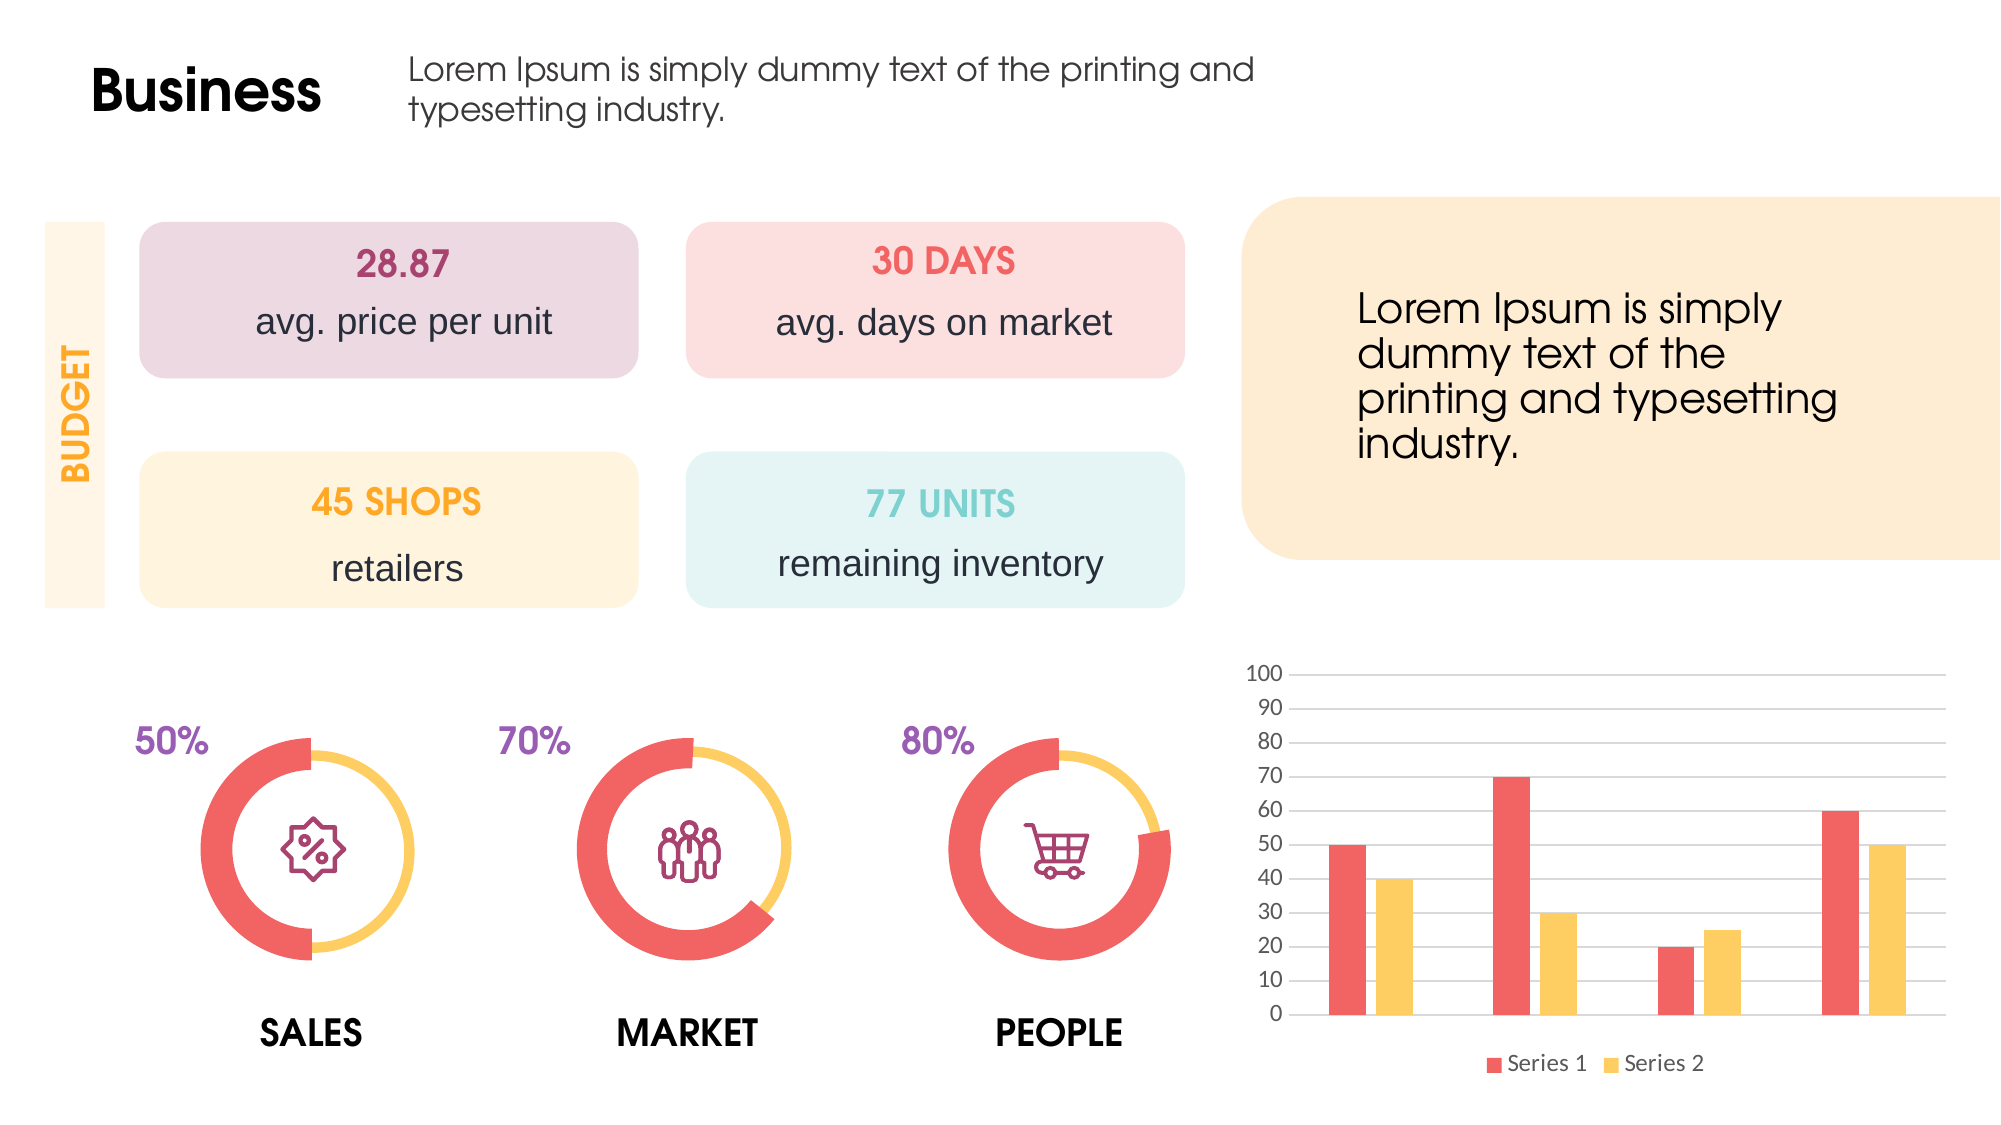

Lorem Ipsum is simply dummy text of the printing and typesetting industry.
Business

30 DAYS
28.87
avg. days on market
avg. price per unit

45 SHOPS
77 UNITS
remaining inventory
retailers
Lorem Ipsum is simply dummy text of the printing and typesetting industry.
BUDGET

### Chart

| Category | Series 1 | Series 2 |
|---|---|---|
| Category 1 | 50.0 | 40.0 |
| Category 2 | 70.0 | 30.0 |
| Category 3 | 20.0 | 25.0 |
| Category 4 | 60.0 | 50.0 |
50%
70%
80%

SALES
MARKET
PEOPLE